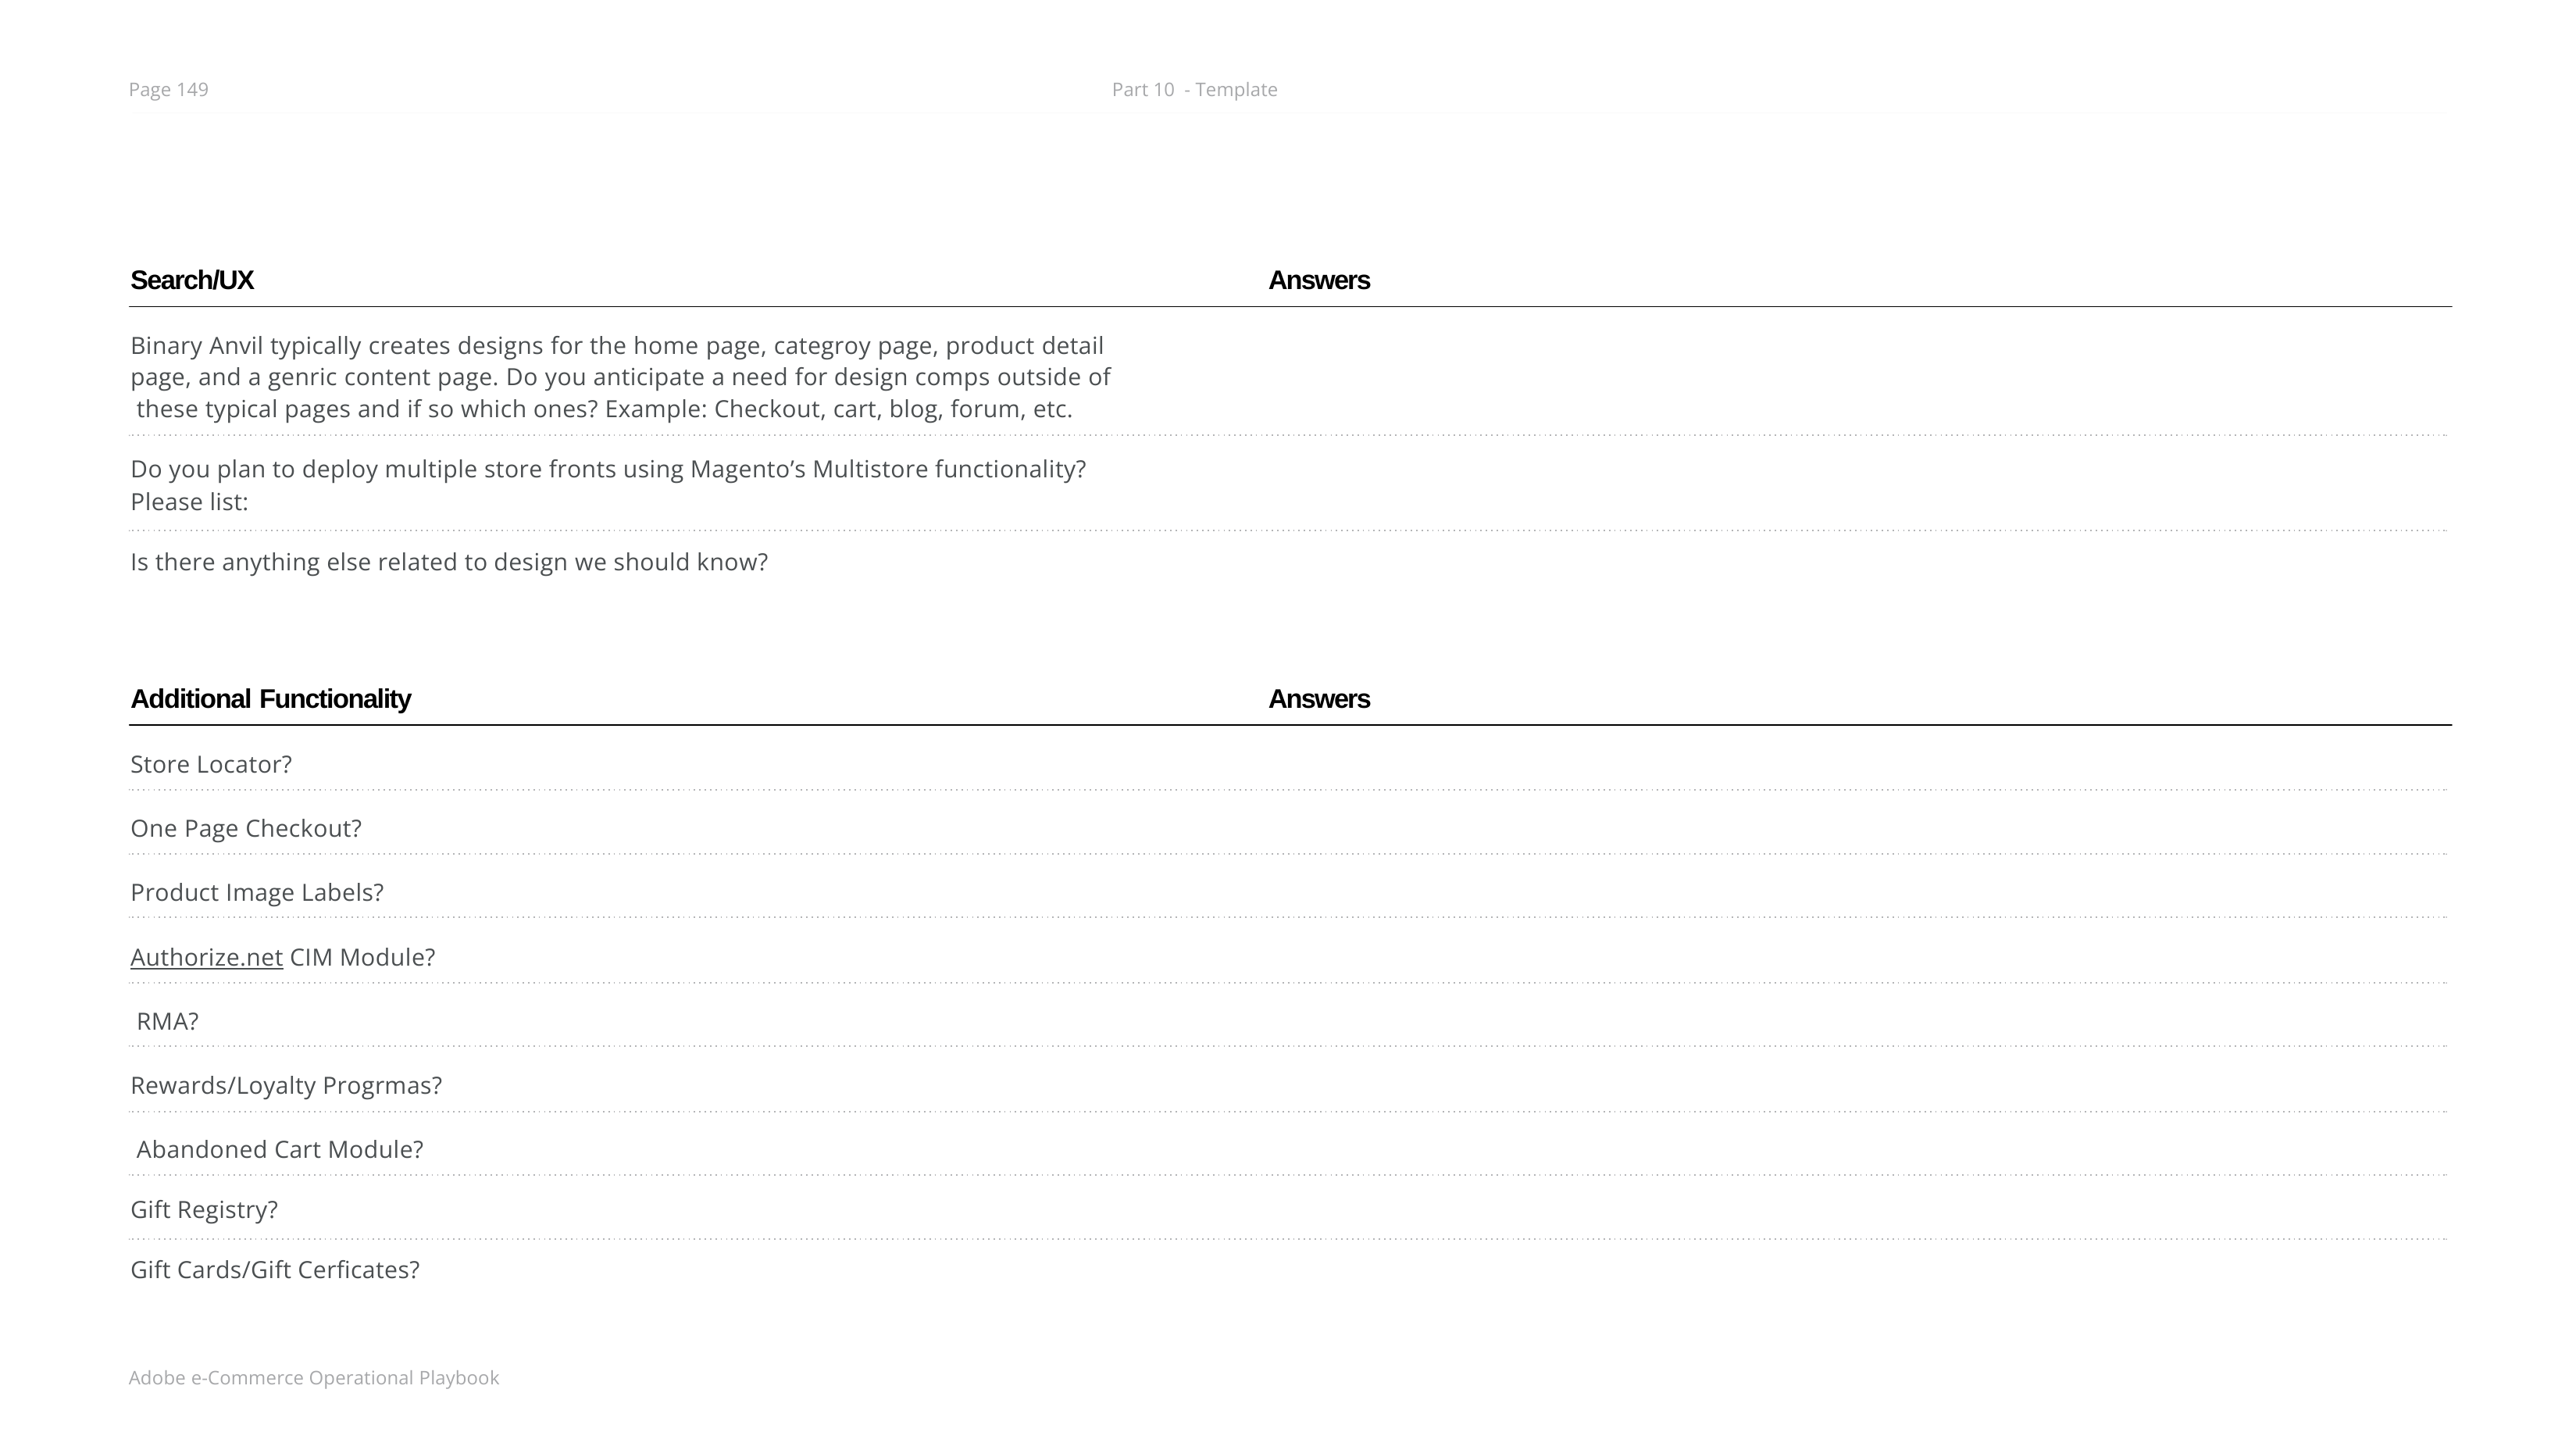

Page 149
Part 10 - Template
Search/UX
Answers

Binary Anvil typically creates designs for the home page, categroy page, product detail  page, and a genric content page. Do you anticipate a need for design comps outside of  these typical pages and if so which ones? Example: Checkout, cart, blog, forum, etc.

Do you plan to deploy multiple store fronts using Magento’s Multistore functionality?
Please list:

Is there anything else related to design we should know?

Additional Functionality
Answers

Store Locator?
One Page Checkout?  Product Image Labels?  Authorize.net CIM Module?  RMA?
Rewards/Loyalty Progrmas?  Abandoned Cart Module?

Gift Registry?

Gift Cards/Gift Cerficates?

Adobe e-Commerce Operational Playbook